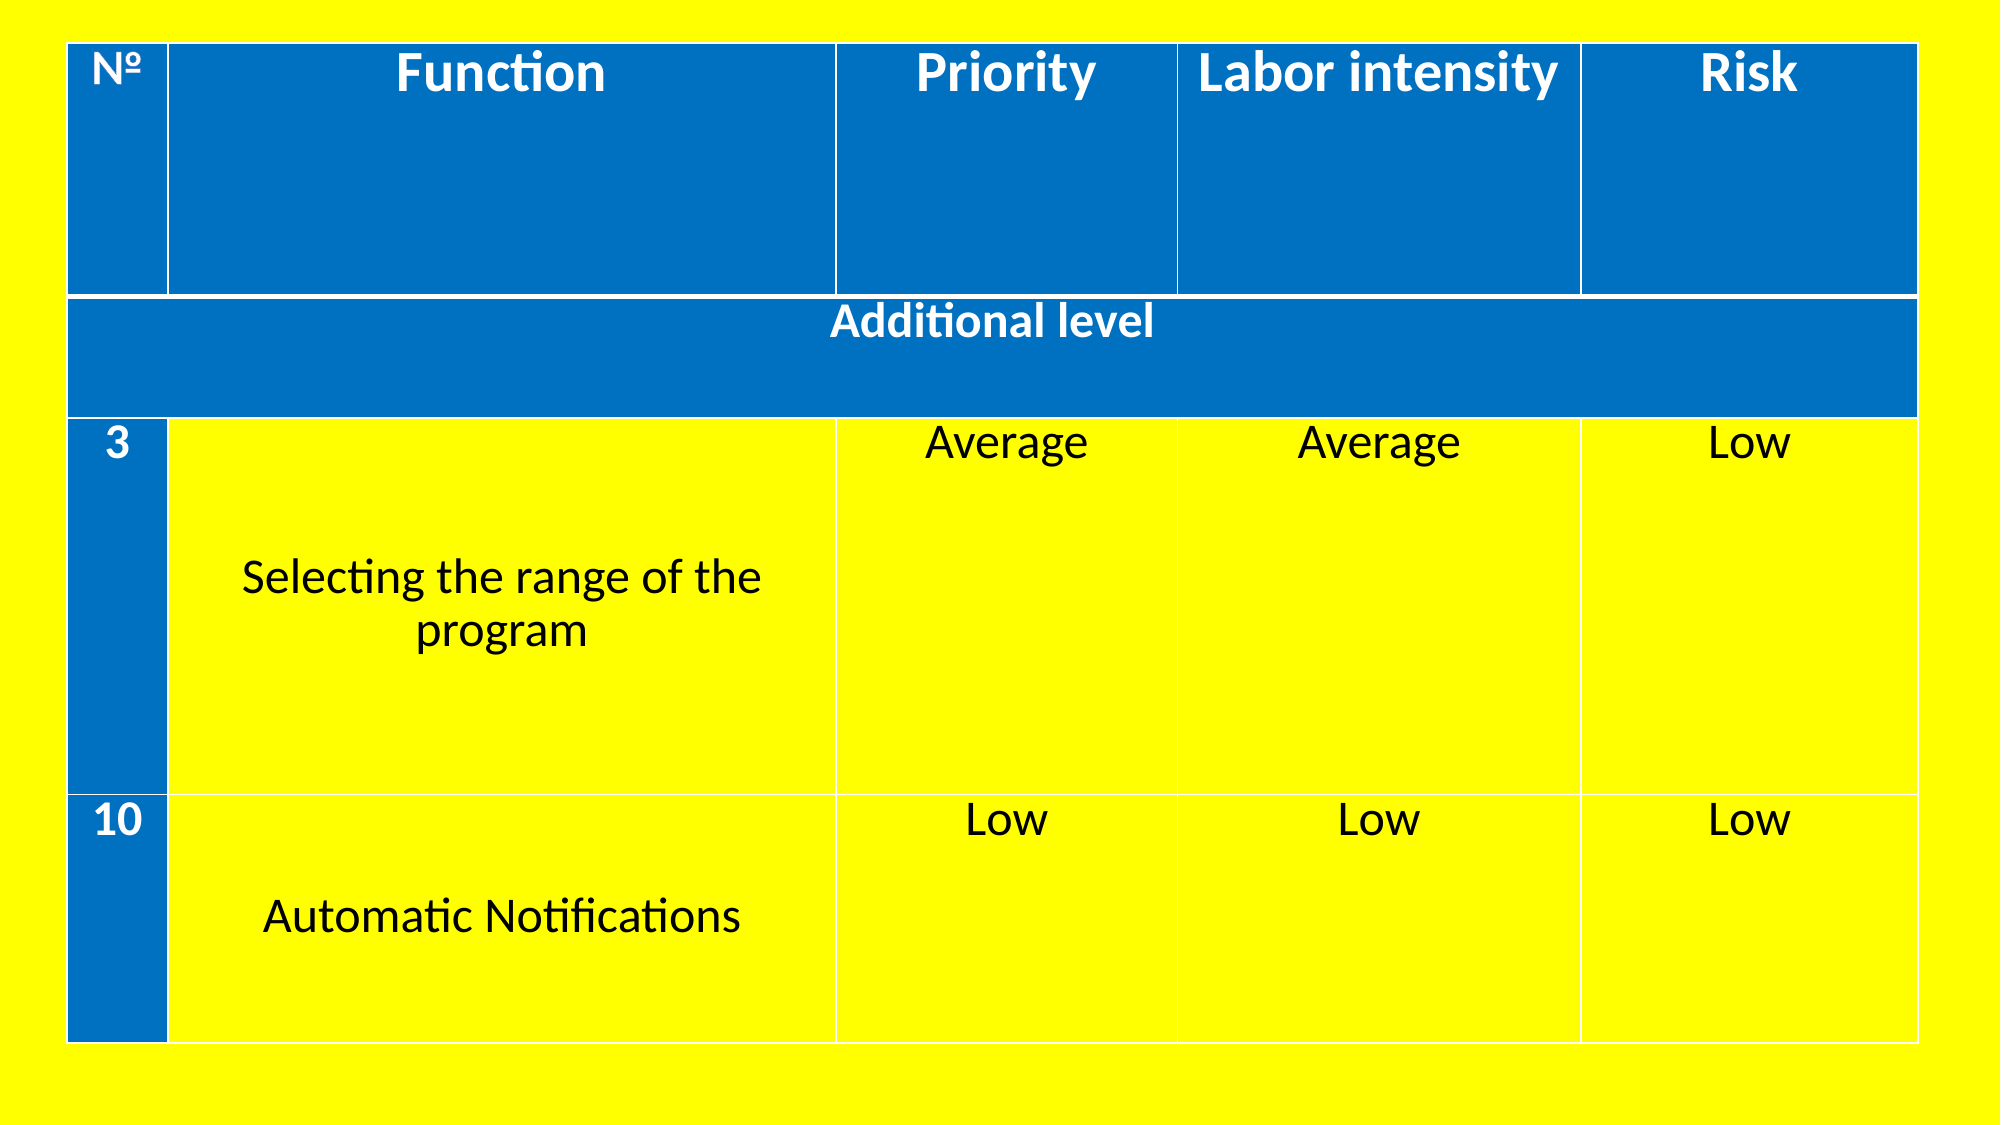

| № | Function | Priority | Labor intensity | Risk |
| --- | --- | --- | --- | --- |
| Additional level |  |  |  |  |
| 3 | Selecting the range of the program | Average | Average | Low |
| 10 | Automatic Notifications | Low | Low | Low |